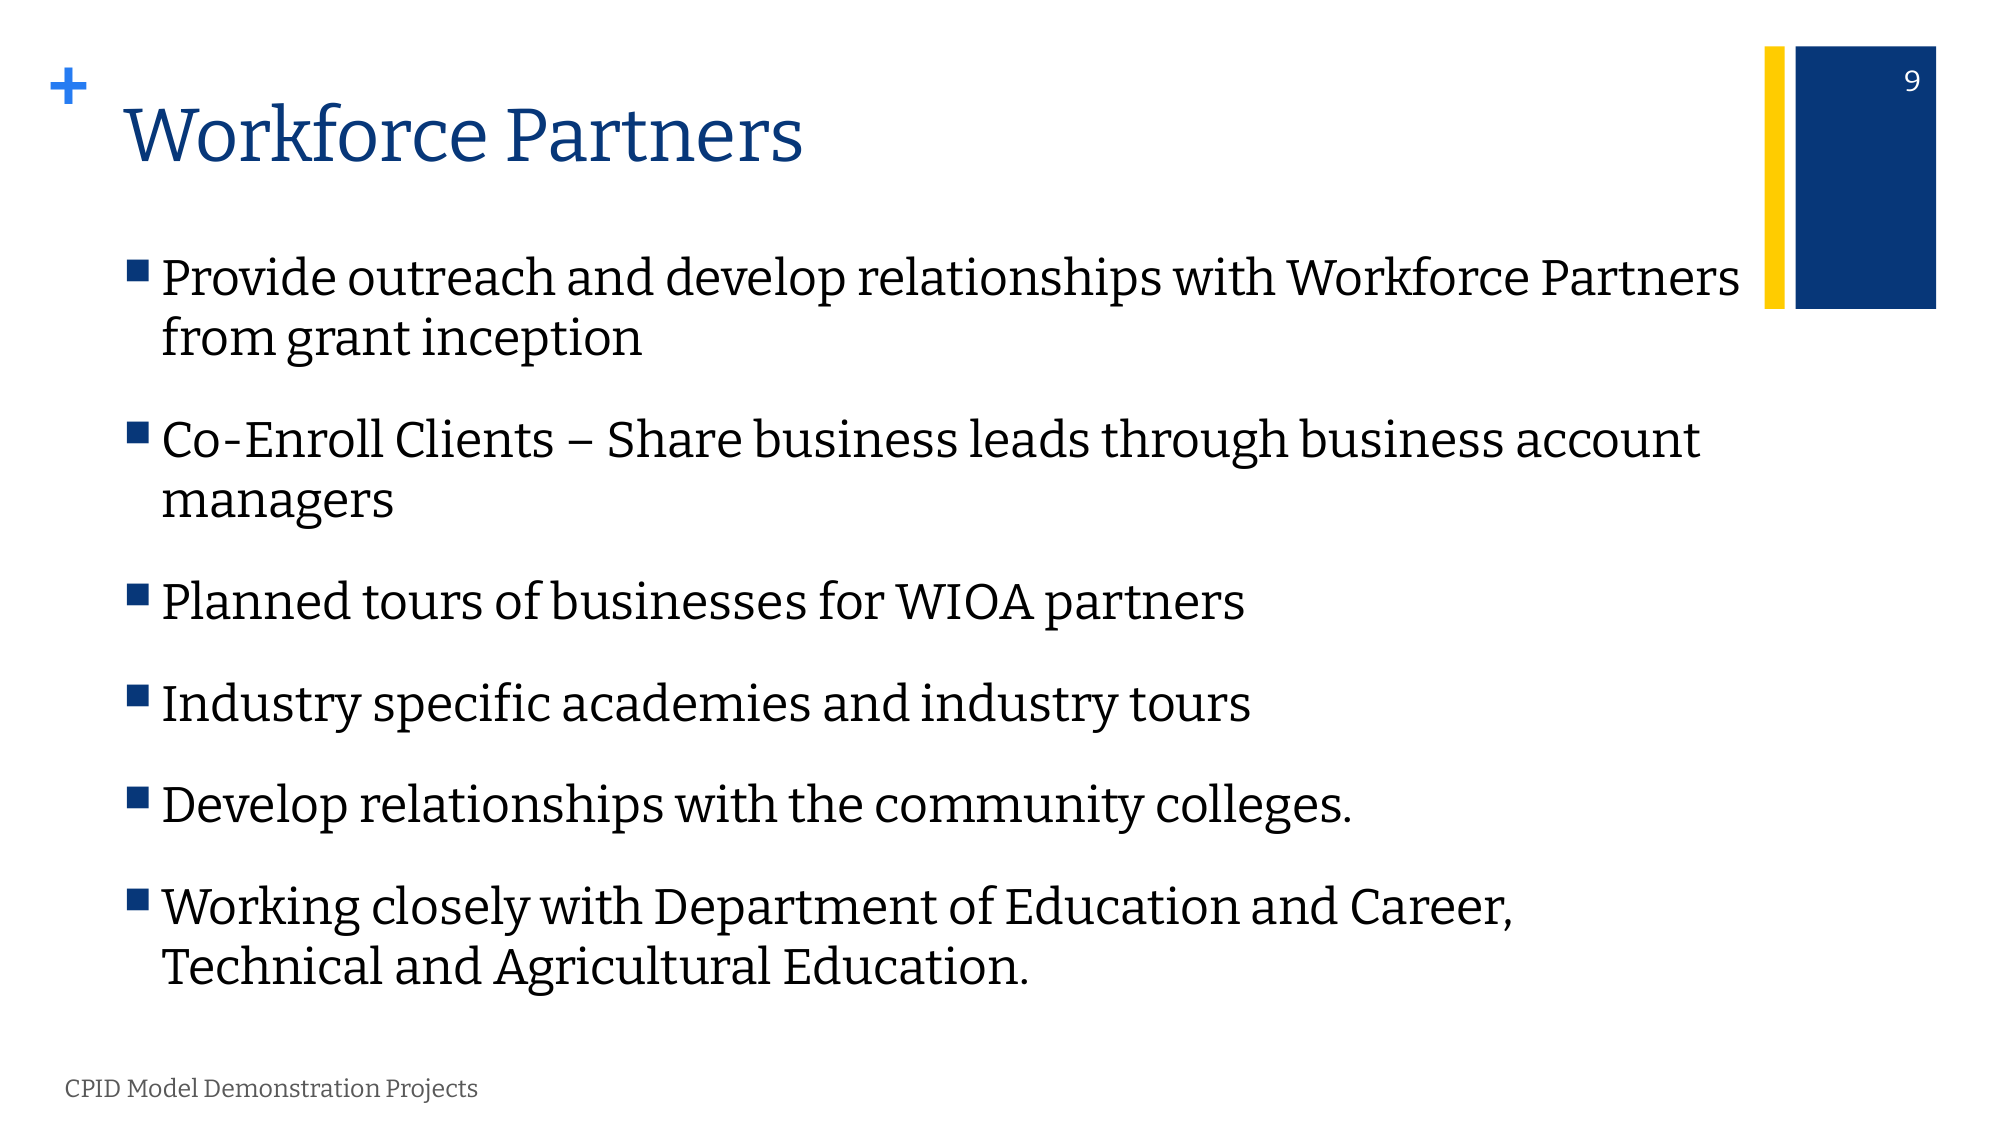

9
# Workforce Partners
Provide outreach and develop relationships with Workforce Partners from grant inception
Co-Enroll Clients – Share business leads through business account managers
Planned tours of businesses for WIOA partners
Industry specific academies and industry tours
Develop relationships with the community colleges.
Working closely with Department of Education and Career, Technical and Agricultural Education.